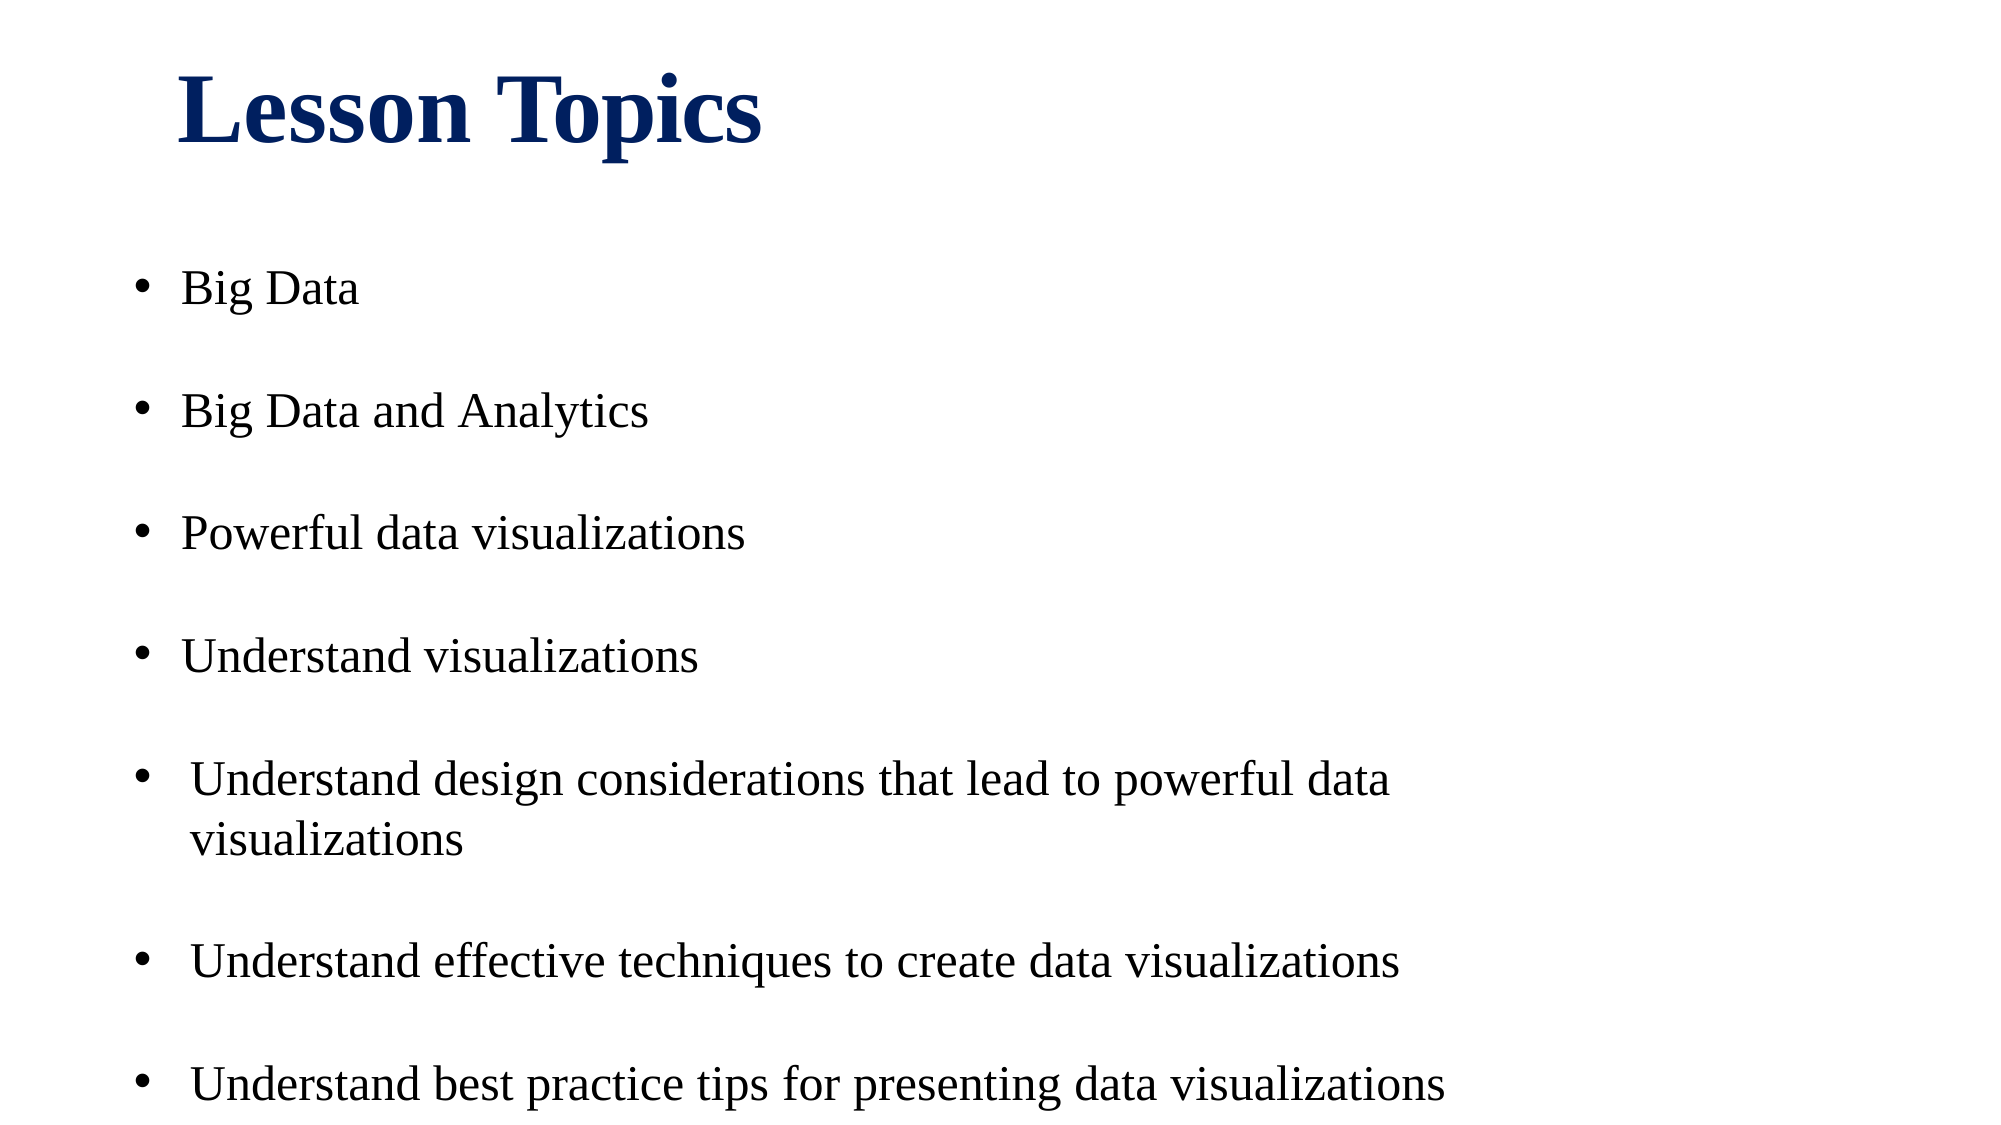

# Lesson Topics
Big Data

Big Data and Analytics

Powerful data visualizations

Understand visualizations

Understand design considerations that lead to powerful data visualizations

Understand effective techniques to create data visualizations

Understand best practice tips for presenting data visualizations